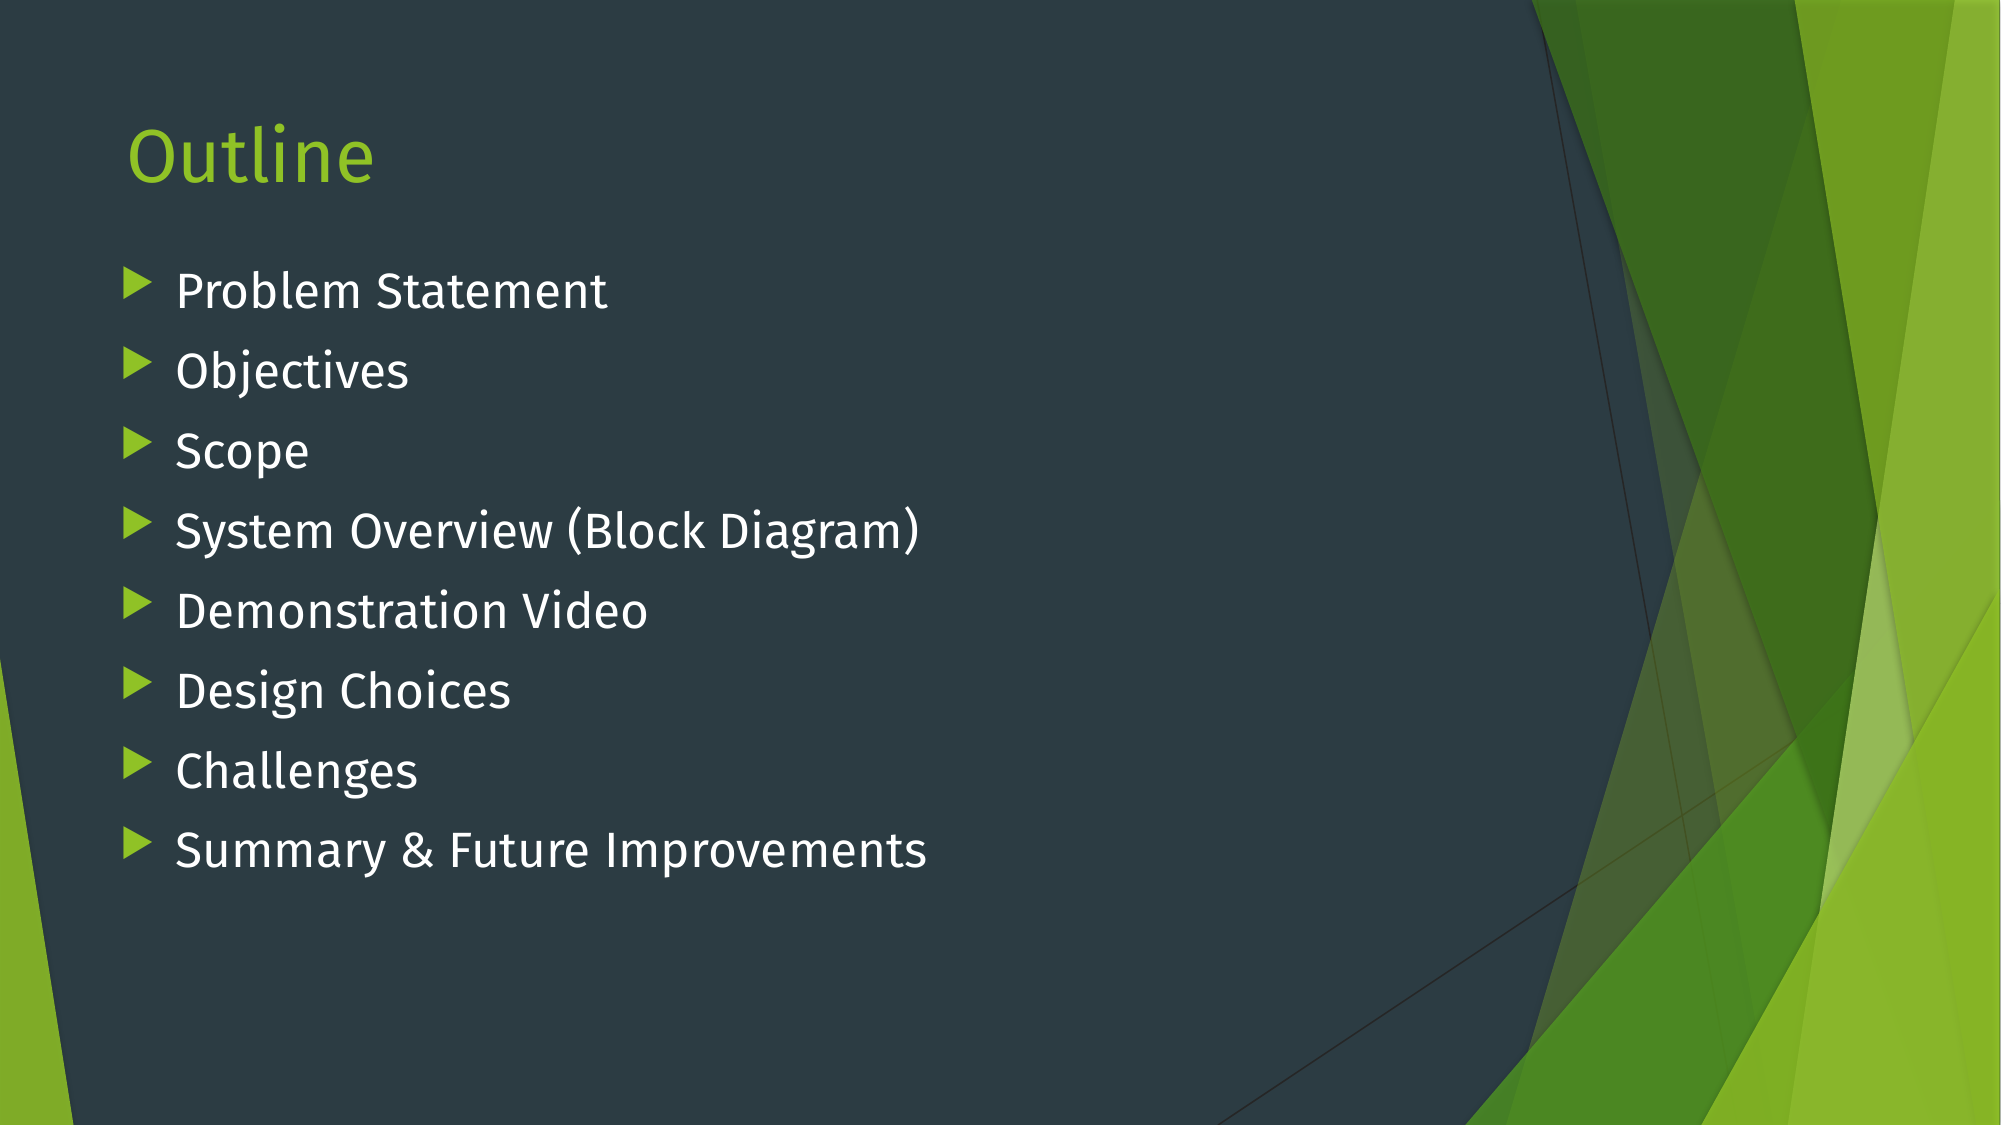

# Outline
Problem Statement
Objectives
Scope
System Overview (Block Diagram)
Demonstration Video
Design Choices
Challenges
Summary & Future Improvements